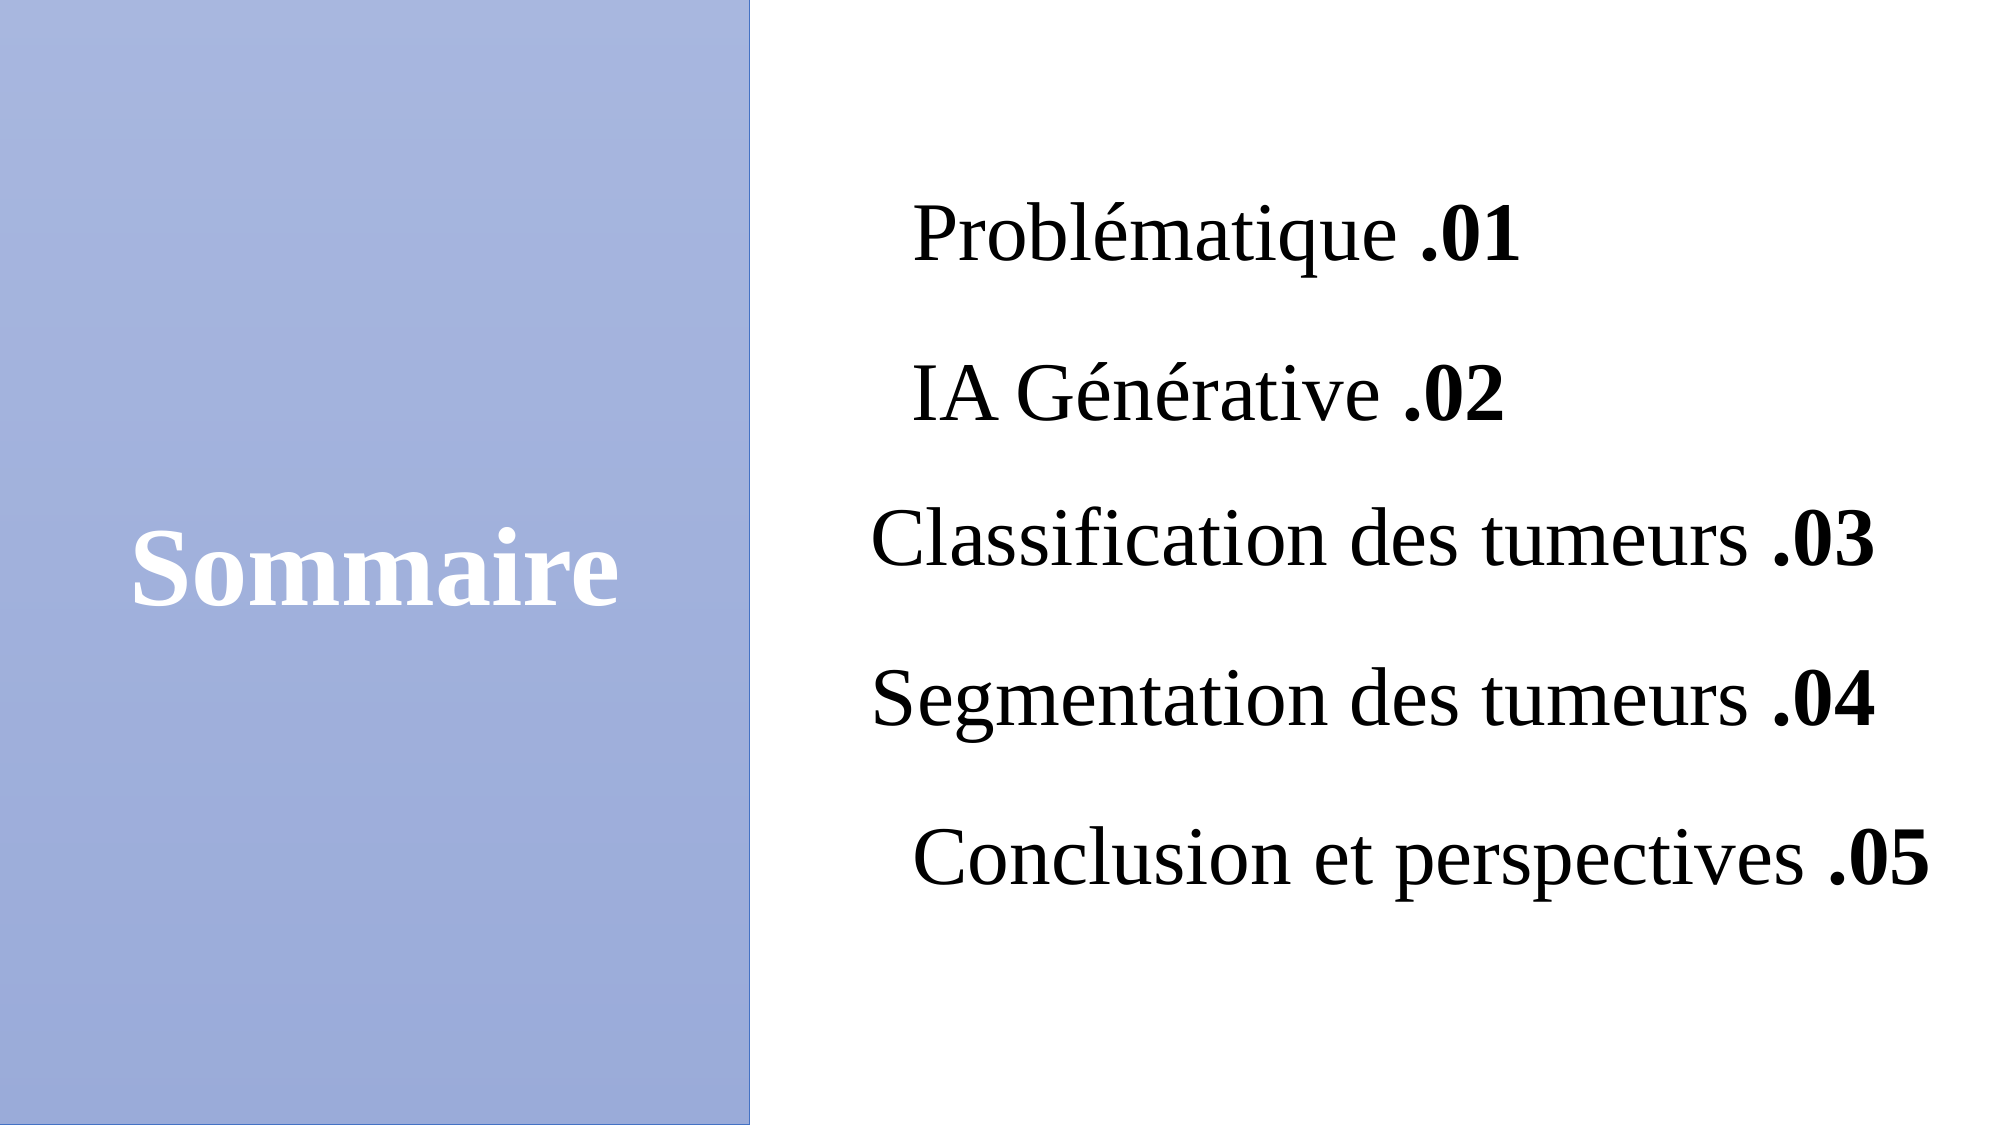

01. Problématique
02. IA Générative
03. Classification des tumeurs
Sommaire
04. Segmentation des tumeurs
05. Conclusion et perspectives